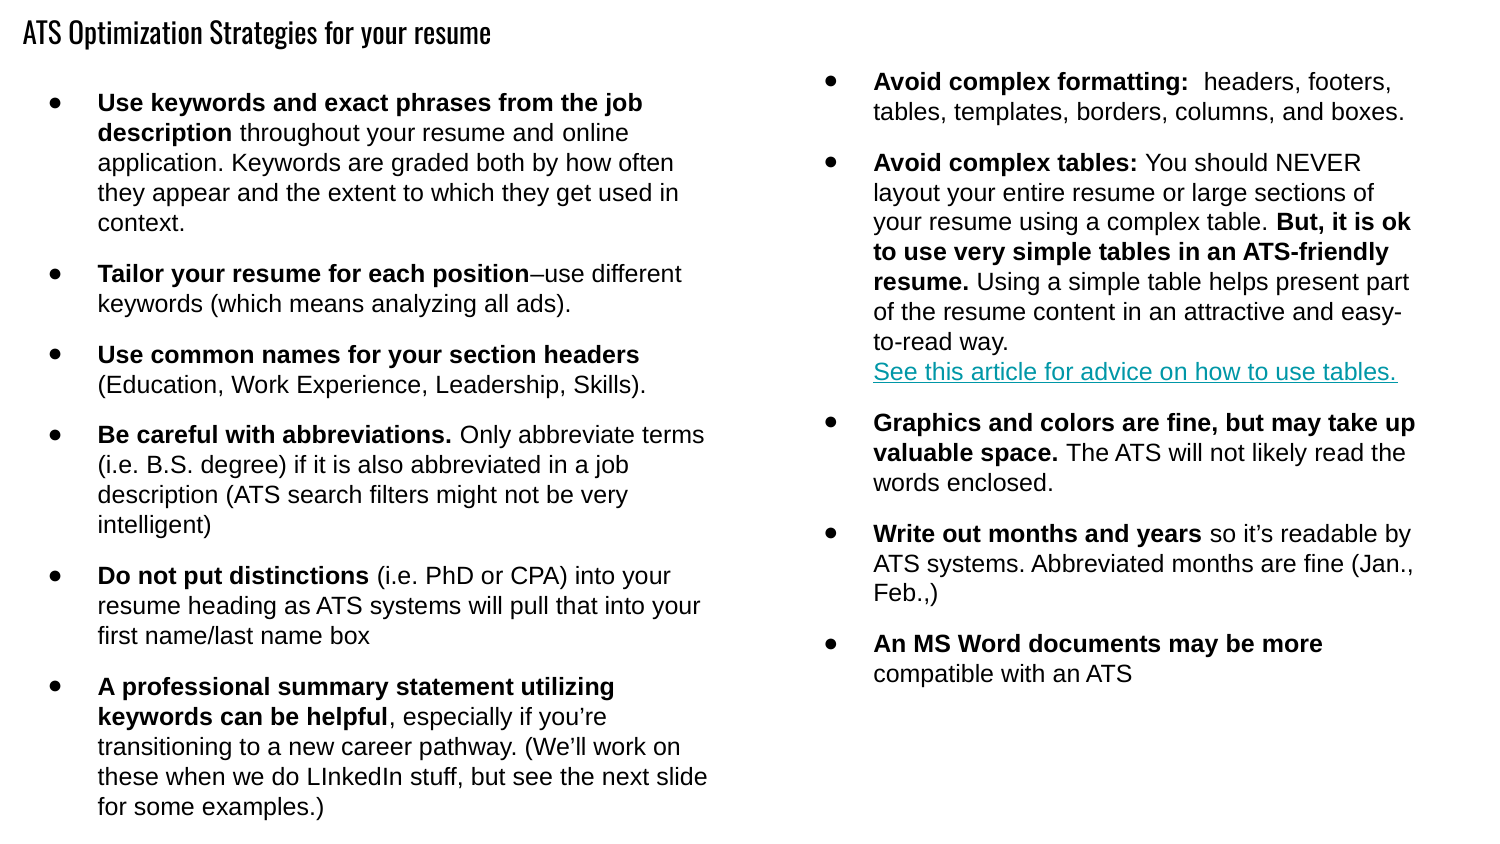

ATS Optimization Strategies for your resume
Avoid complex formatting:  headers, footers, tables, templates, borders, columns, and boxes.
Avoid complex tables: You should NEVER layout your entire resume or large sections of your resume using a complex table. But, it is ok to use very simple tables in an ATS-friendly resume. Using a simple table helps present part of the resume content in an attractive and easy-to-read way. See this article for advice on how to use tables.
Graphics and colors are fine, but may take up valuable space. The ATS will not likely read the words enclosed.
Write out months and years so it’s readable by ATS systems. Abbreviated months are fine (Jan., Feb.,)
An MS Word documents may be more compatible with an ATS

Use keywords and exact phrases from the job description throughout your resume and online application. Keywords are graded both by how often they appear and the extent to which they get used in context.
Tailor your resume for each position–use different keywords (which means analyzing all ads).
Use common names for your section headers (Education, Work Experience, Leadership, Skills).
Be careful with abbreviations. Only abbreviate terms (i.e. B.S. degree) if it is also abbreviated in a job description (ATS search filters might not be very intelligent)
Do not put distinctions (i.e. PhD or CPA) into your resume heading as ATS systems will pull that into your ﬁrst name/last name box
A professional summary statement utilizing keywords can be helpful, especially if you’re transitioning to a new career pathway. (We’ll work on these when we do LInkedIn stuff, but see the next slide for some examples.)